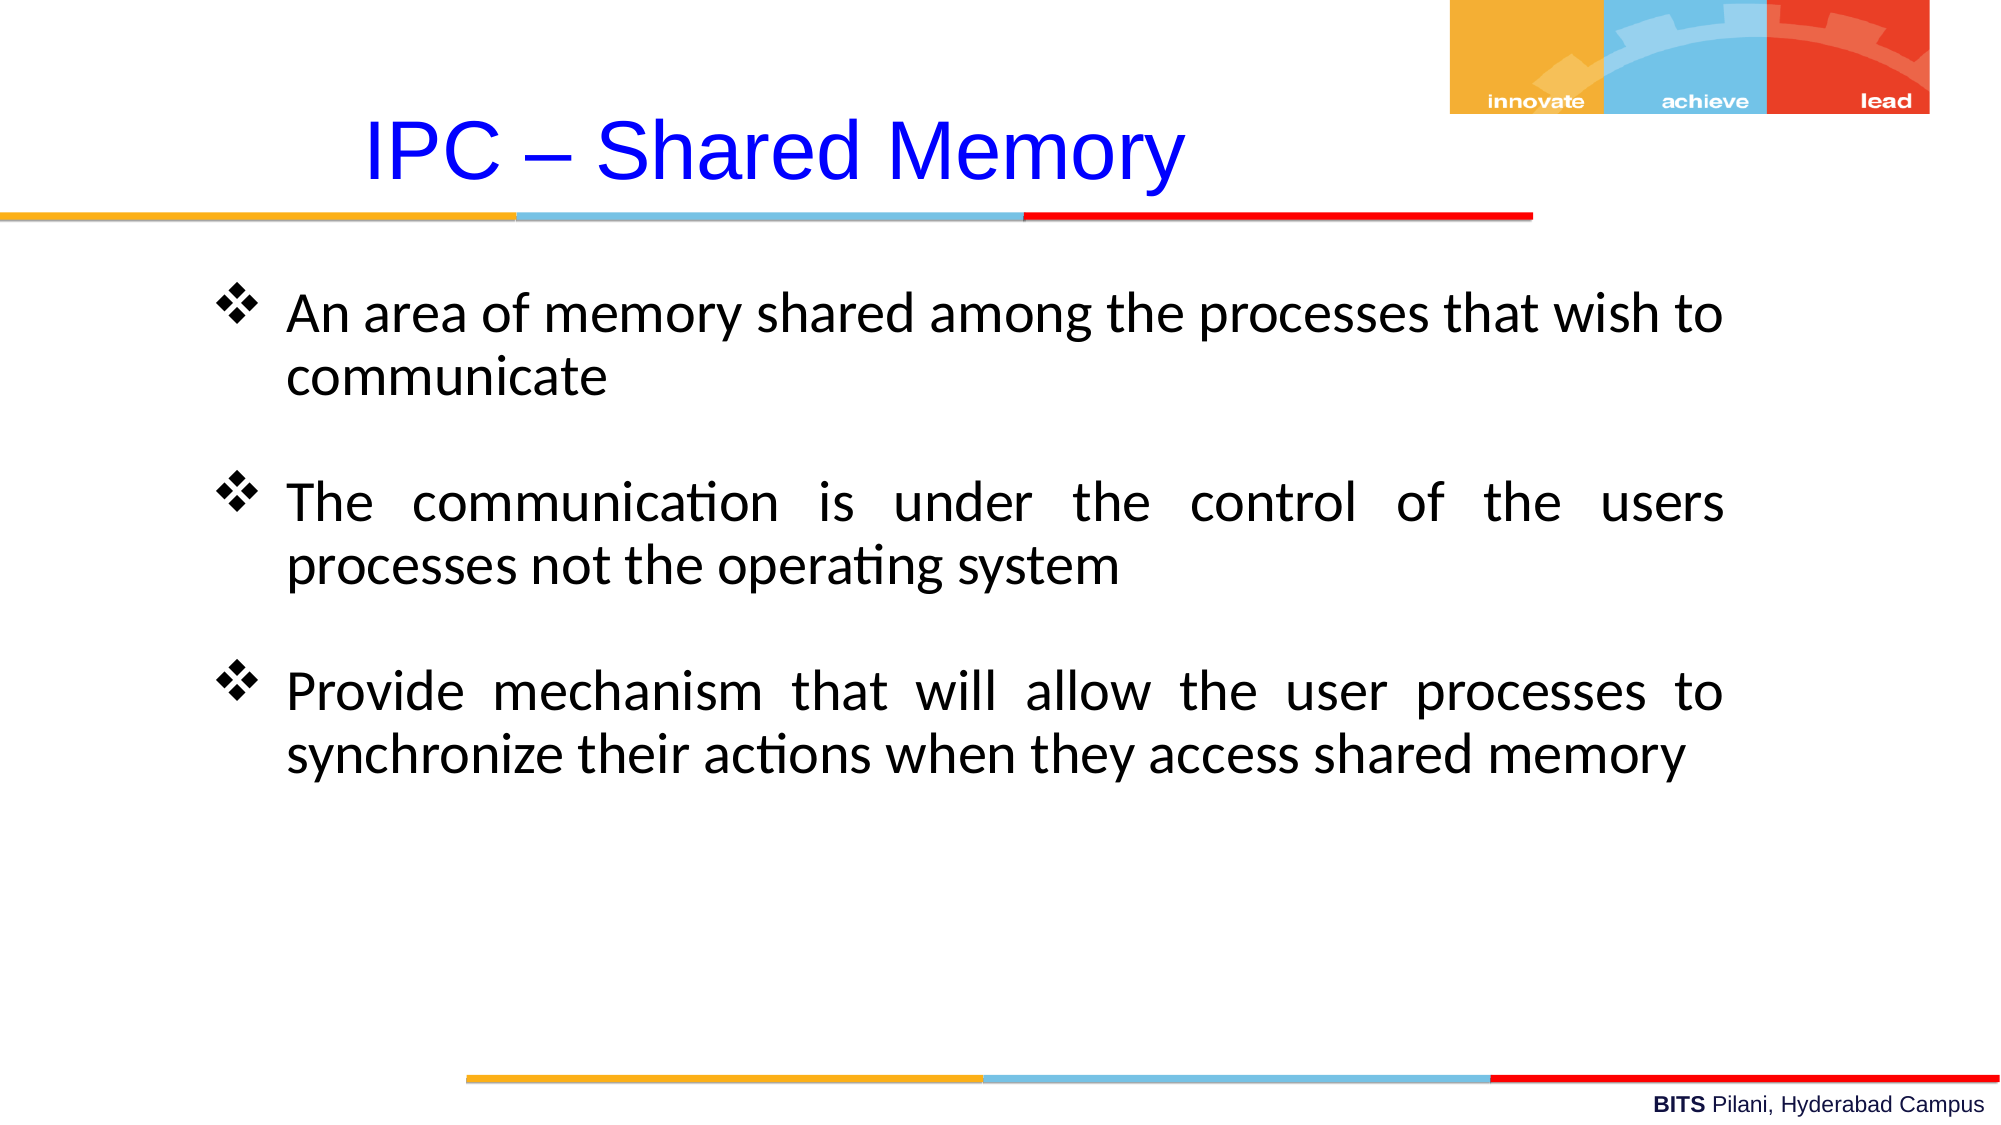

IPC – Shared Memory
An area of memory shared among the processes that wish to communicate

The communication is under the control of the users processes not the operating system

Provide mechanism that will allow the user processes to synchronize their actions when they access shared memory